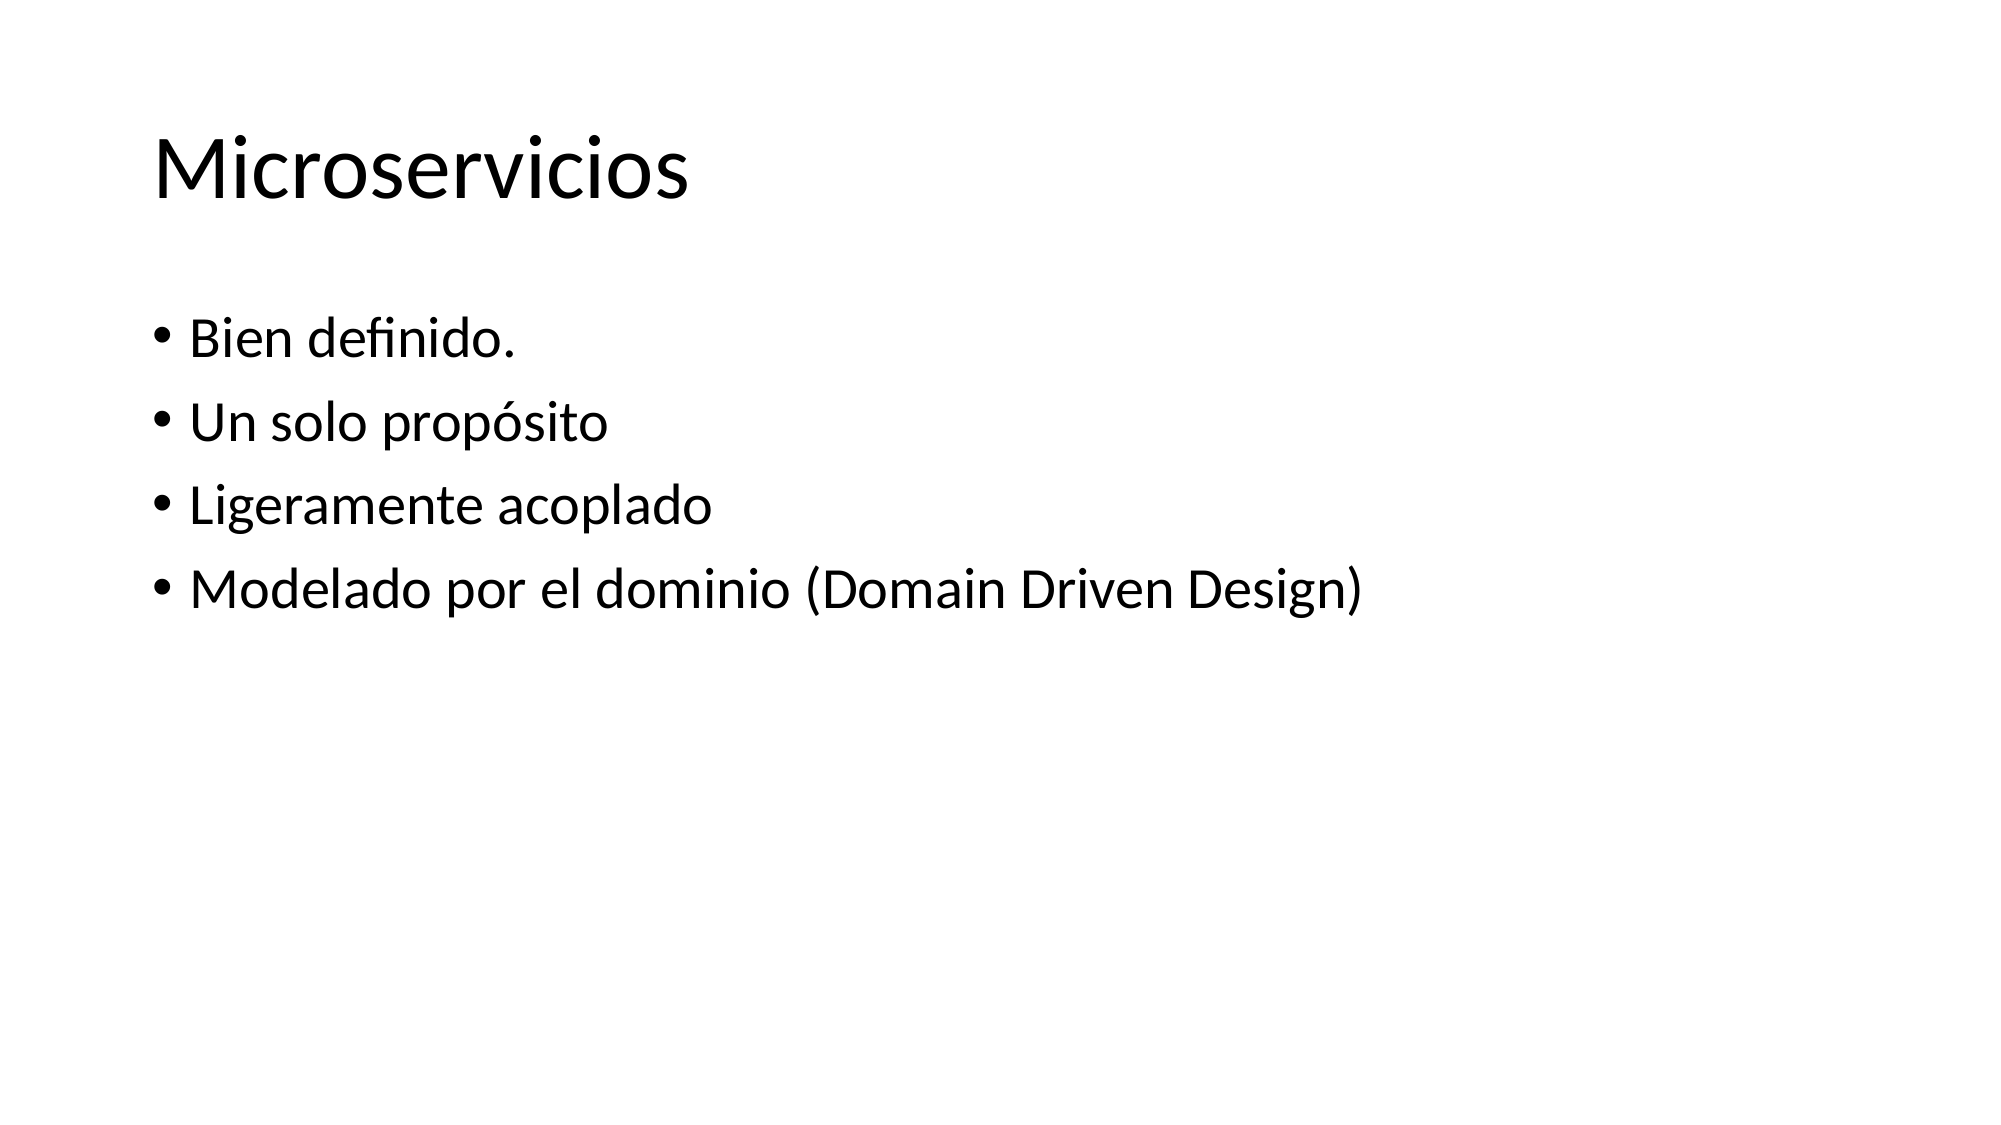

# Microservicios
Bien definido.
Un solo propósito
Ligeramente acoplado
Modelado por el dominio (Domain Driven Design)